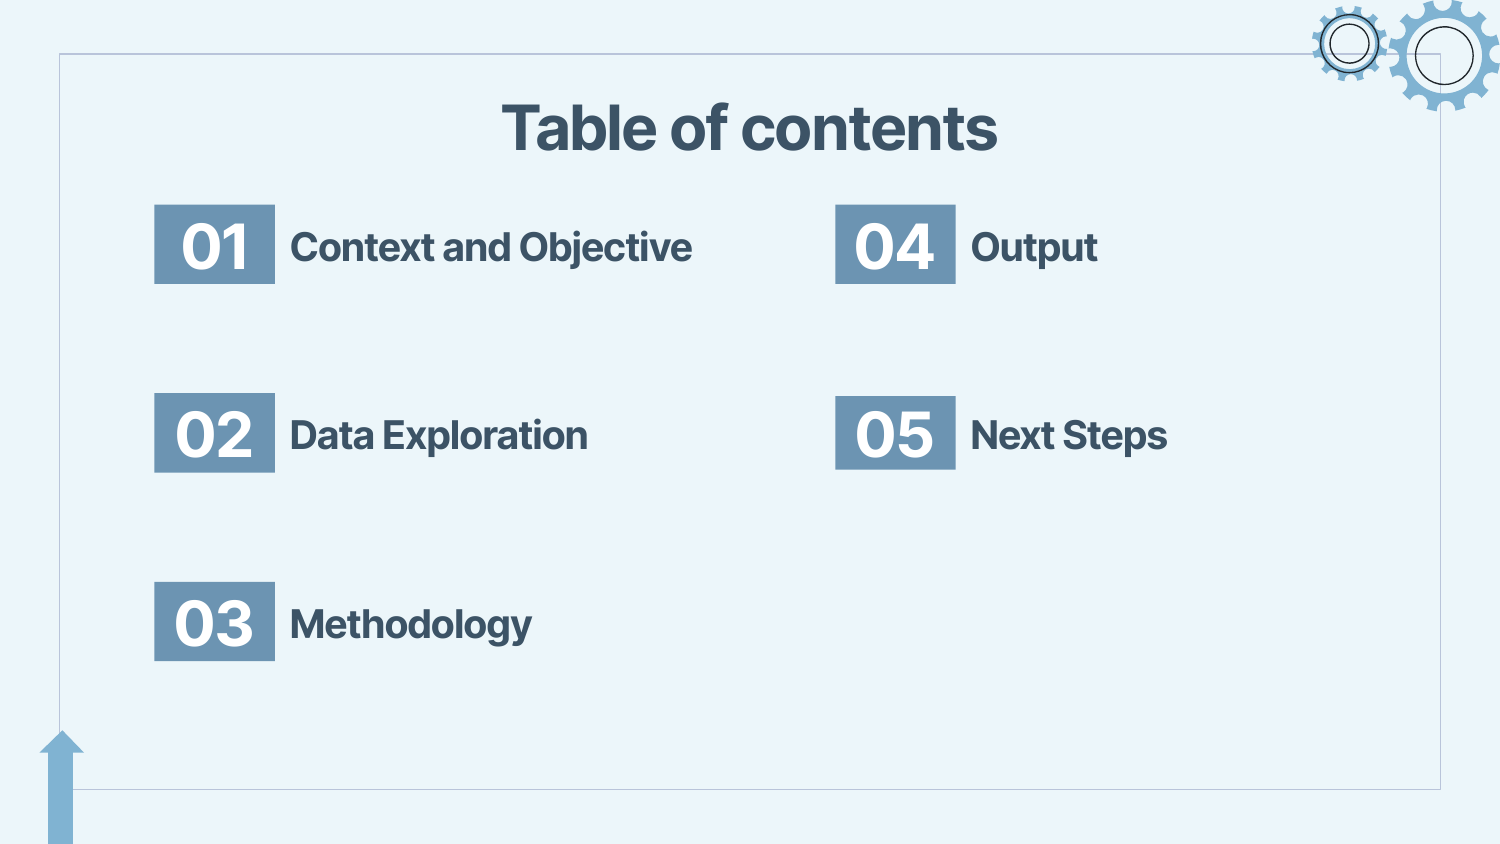

# Table of contents
Context and Objective
Output
01
04
02
Data Exploration
Next Steps
05
03
Methodology